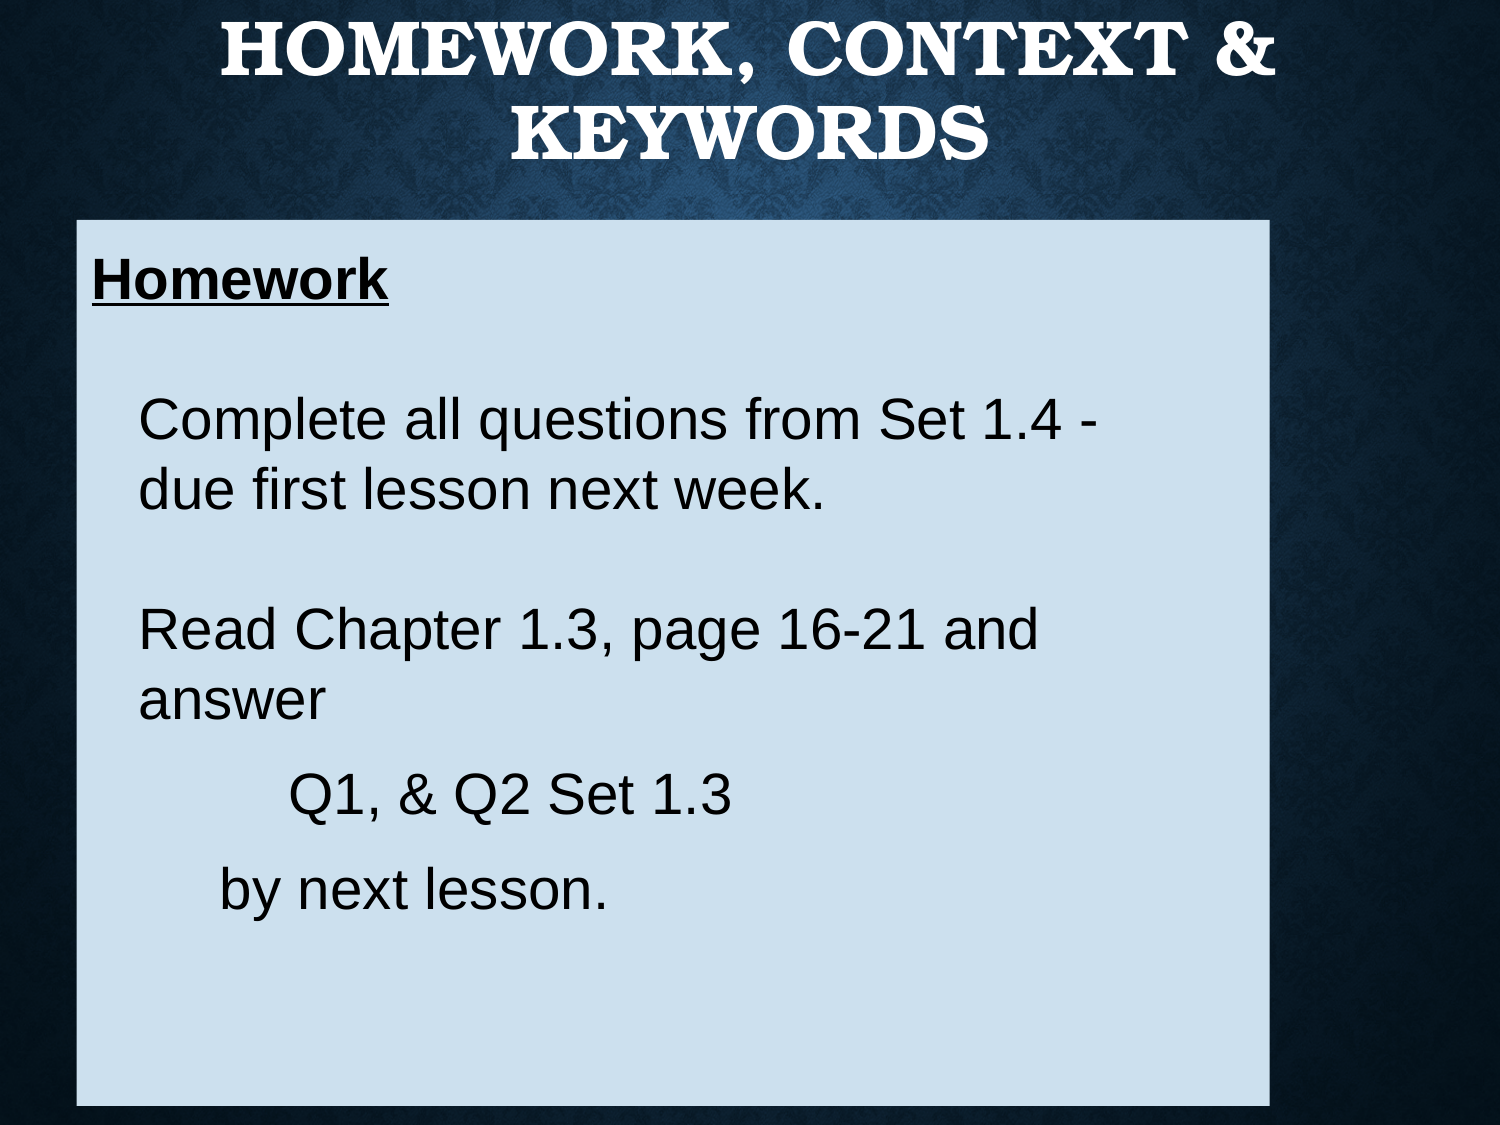

# Homework, Context & Keywords
Homework

Complete all questions from Set 1.4 - due first lesson next week.

Read Chapter 1.3, page 16-21 and answer
	Q1, & Q2 Set 1.3
     by next lesson.